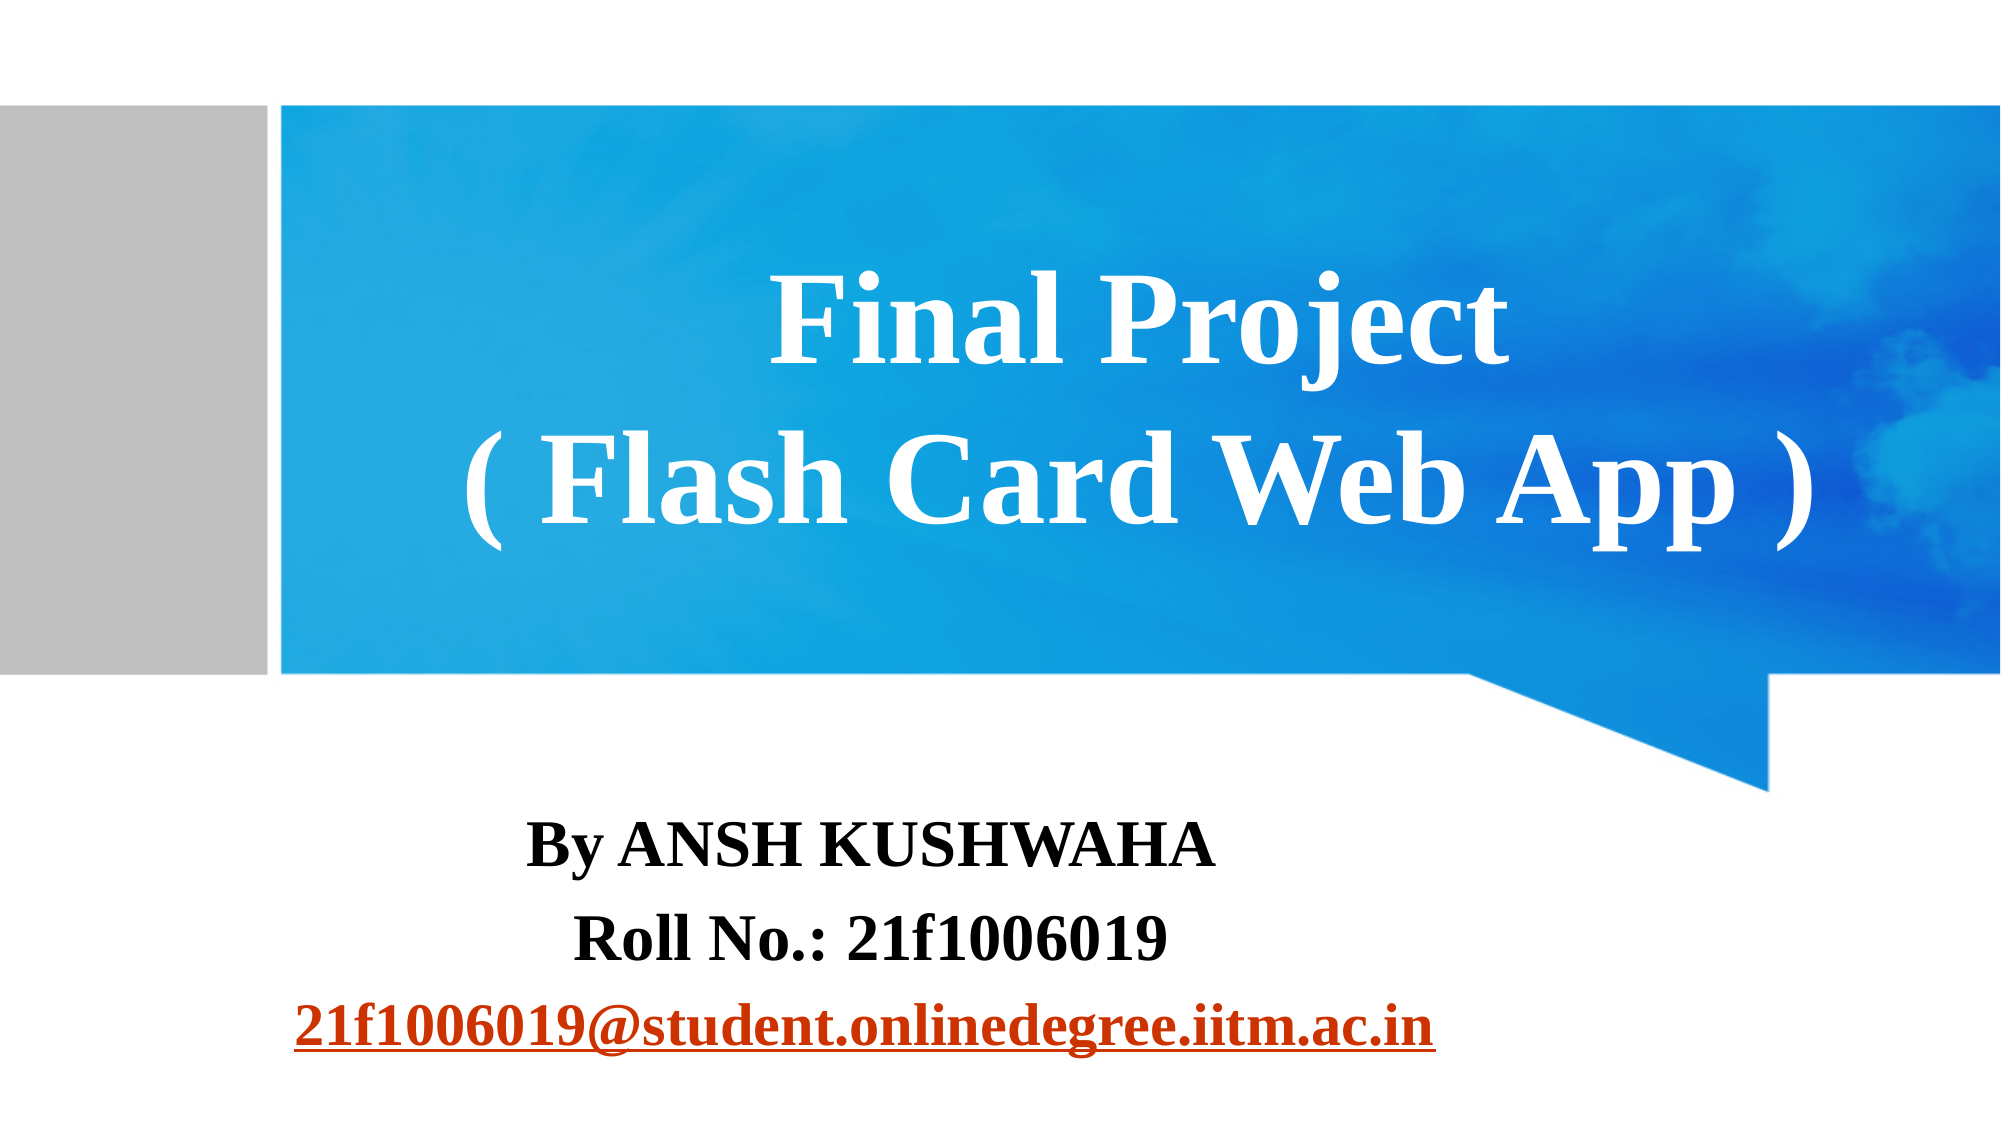

# Final Project ( Flash Card Web App )
By ANSH KUSHWAHA
Roll No.: 21f1006019
21f1006019@student.onlinedegree.iitm.ac.in